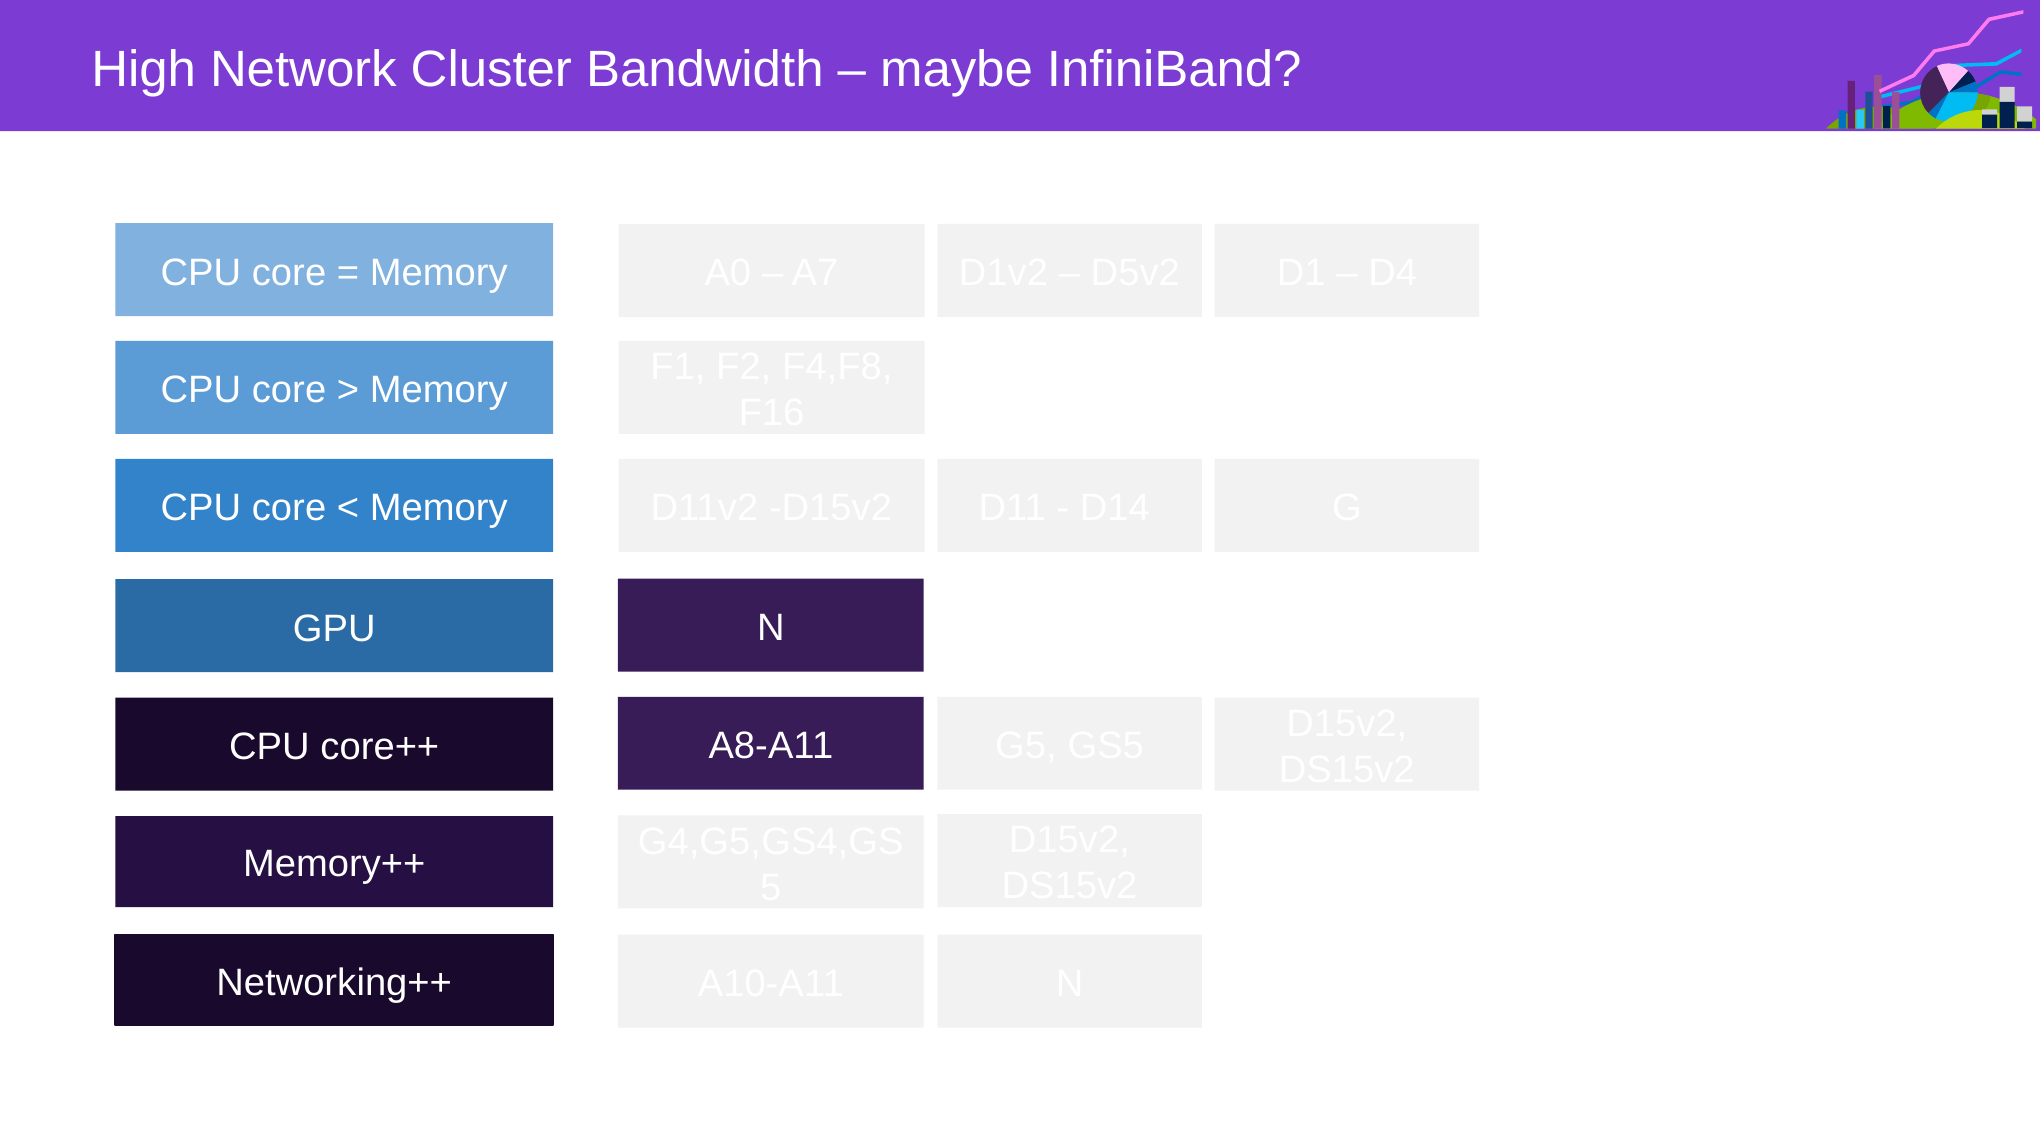

High Network Cluster Bandwidth – maybe InfiniBand?
CPU core = Memory
D1v2 – D5v2
D1 – D4
A0 – A7
CPU core > Memory
F1, F2, F4,F8, F16
CPU core < Memory
D11v2 -D15v2
D11 - D14
G
N
GPU
G5, GS5
A8-A11
D15v2, DS15v2
CPU core++
D15v2, DS15v2
G4,G5,GS4,GS5
Memory++
Networking++
A10-A11
N